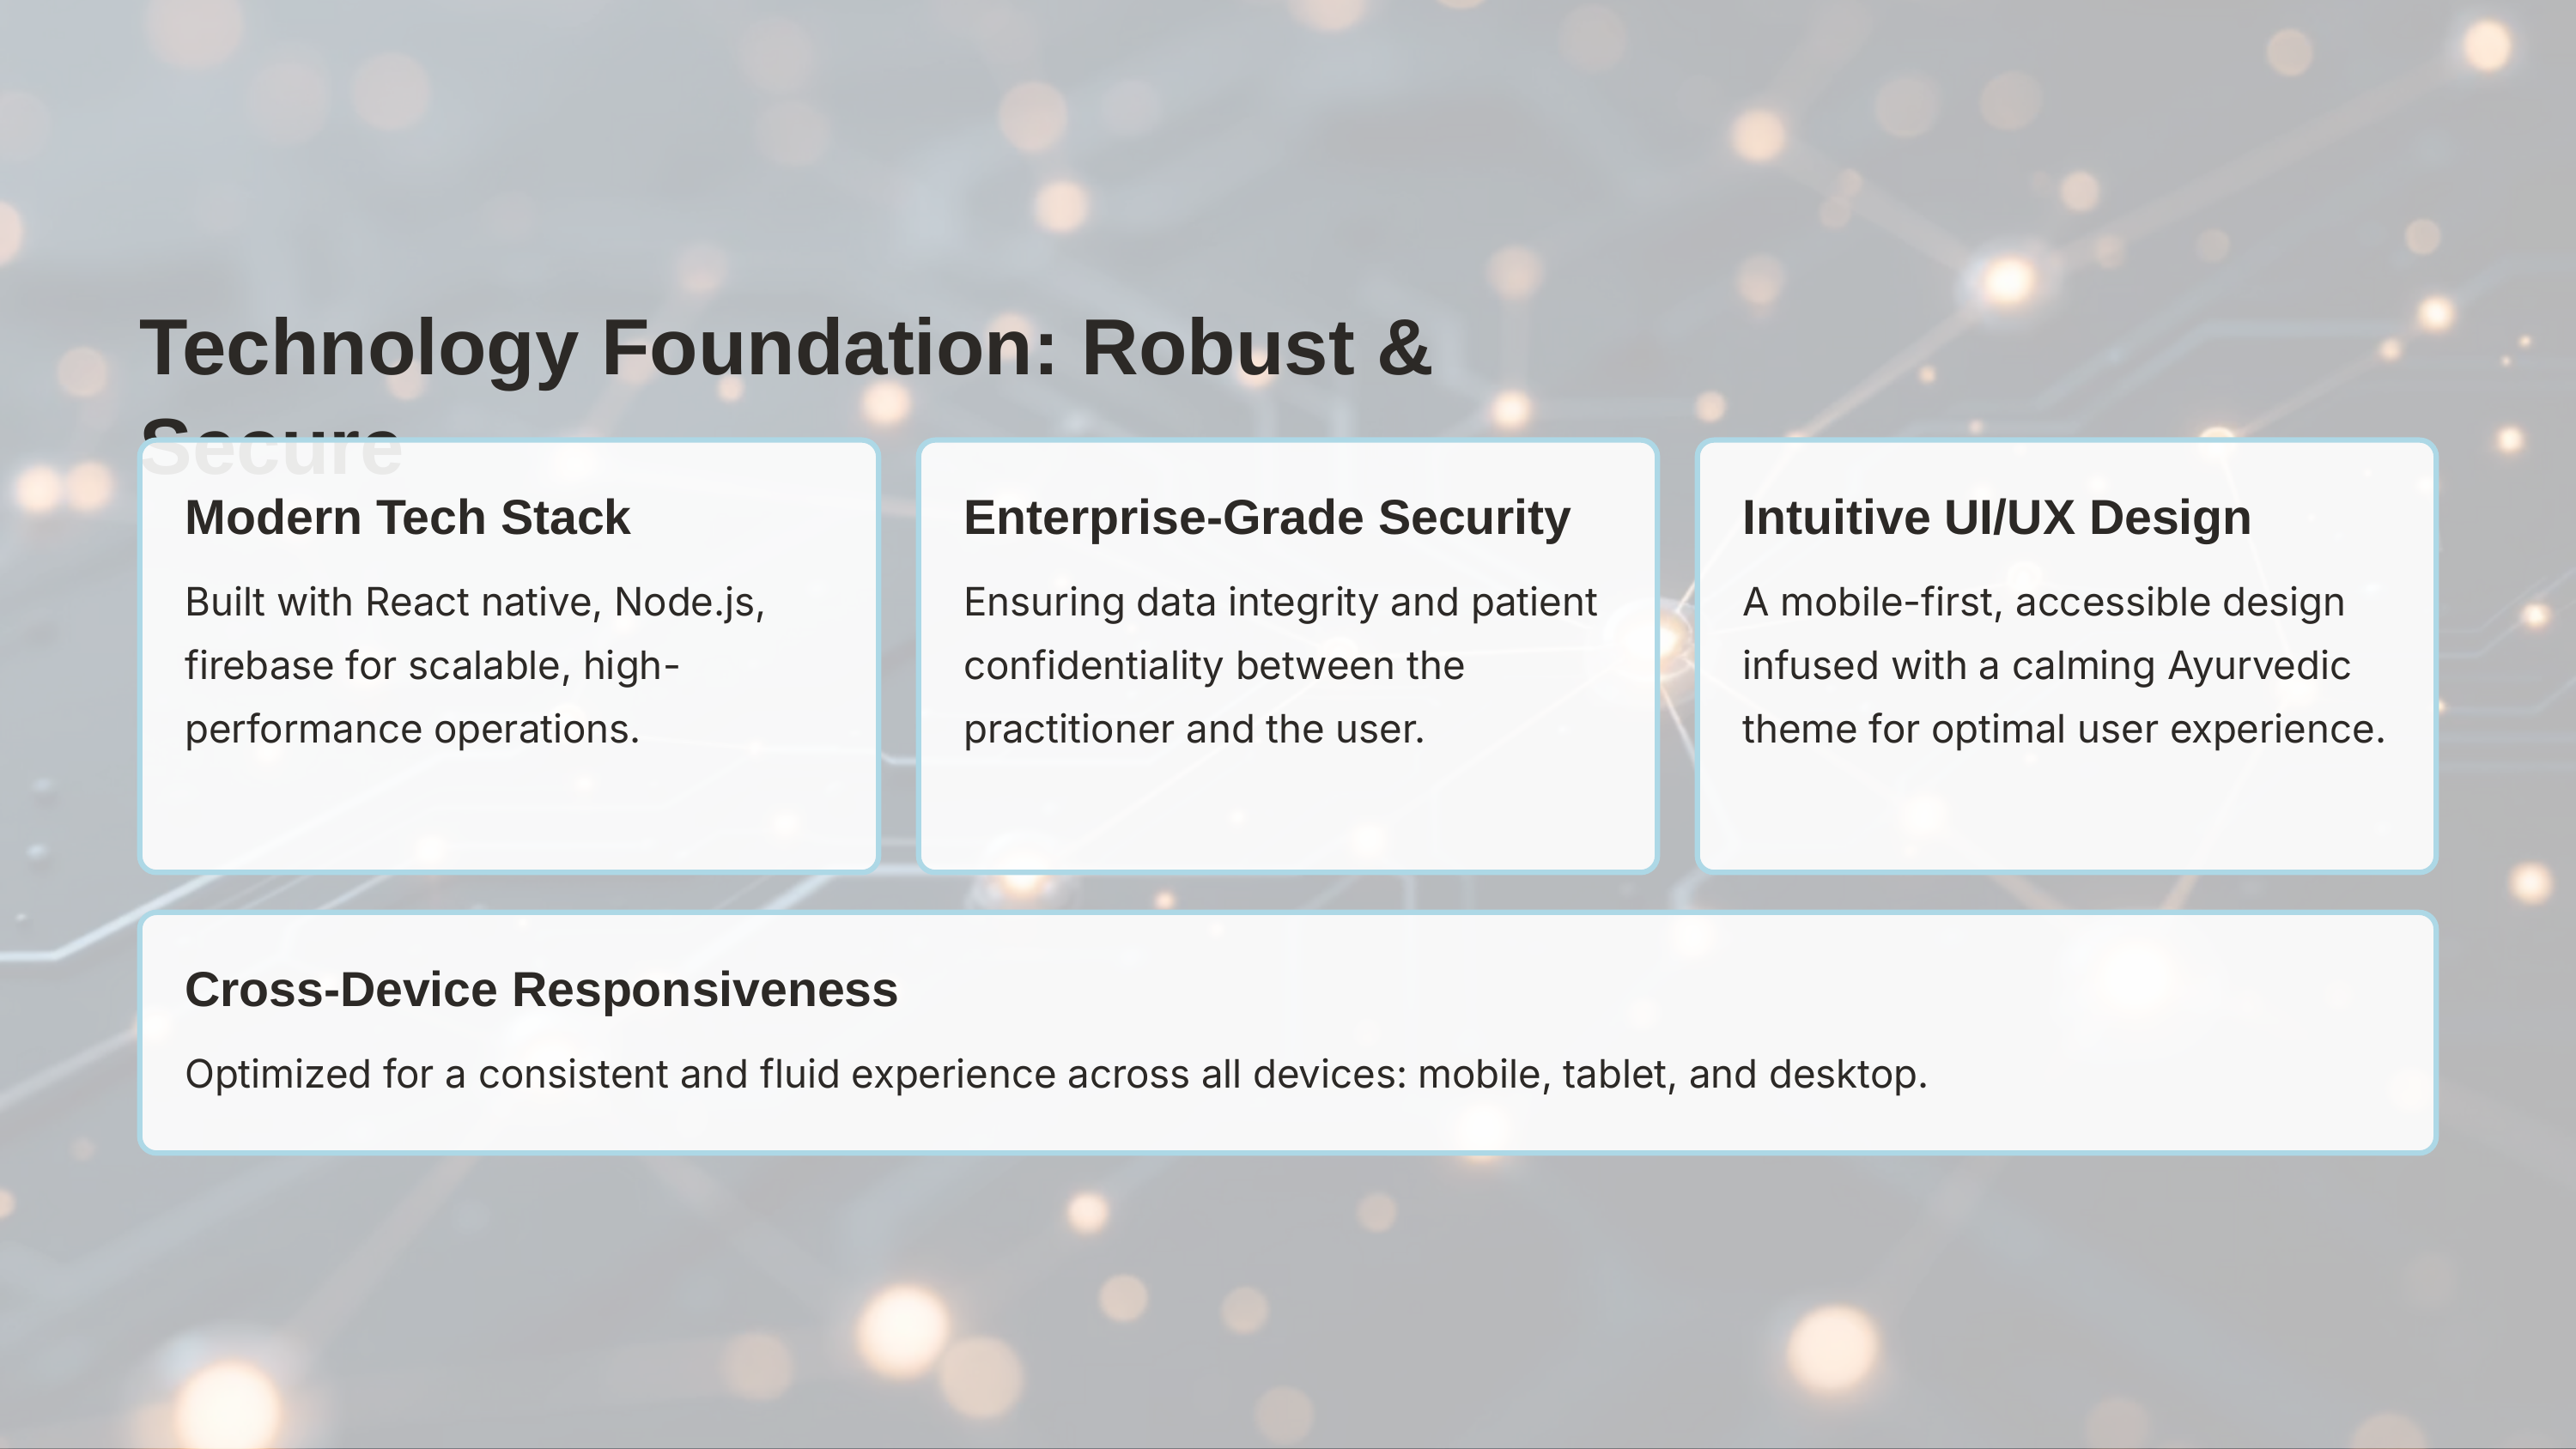

Technology Foundation: Robust & Secure

Modern Tech Stack
Enterprise-Grade Security
Intuitive UI/UX Design
Built with React native, Node.js,  firebase for scalable, high-performance operations.
Ensuring data integrity and patient confidentiality between the practitioner and the user.
A mobile-first, accessible design infused with a calming Ayurvedic theme for optimal user experience.

Cross-Device Responsiveness
Optimized for a consistent and fluid experience across all devices: mobile, tablet, and desktop.